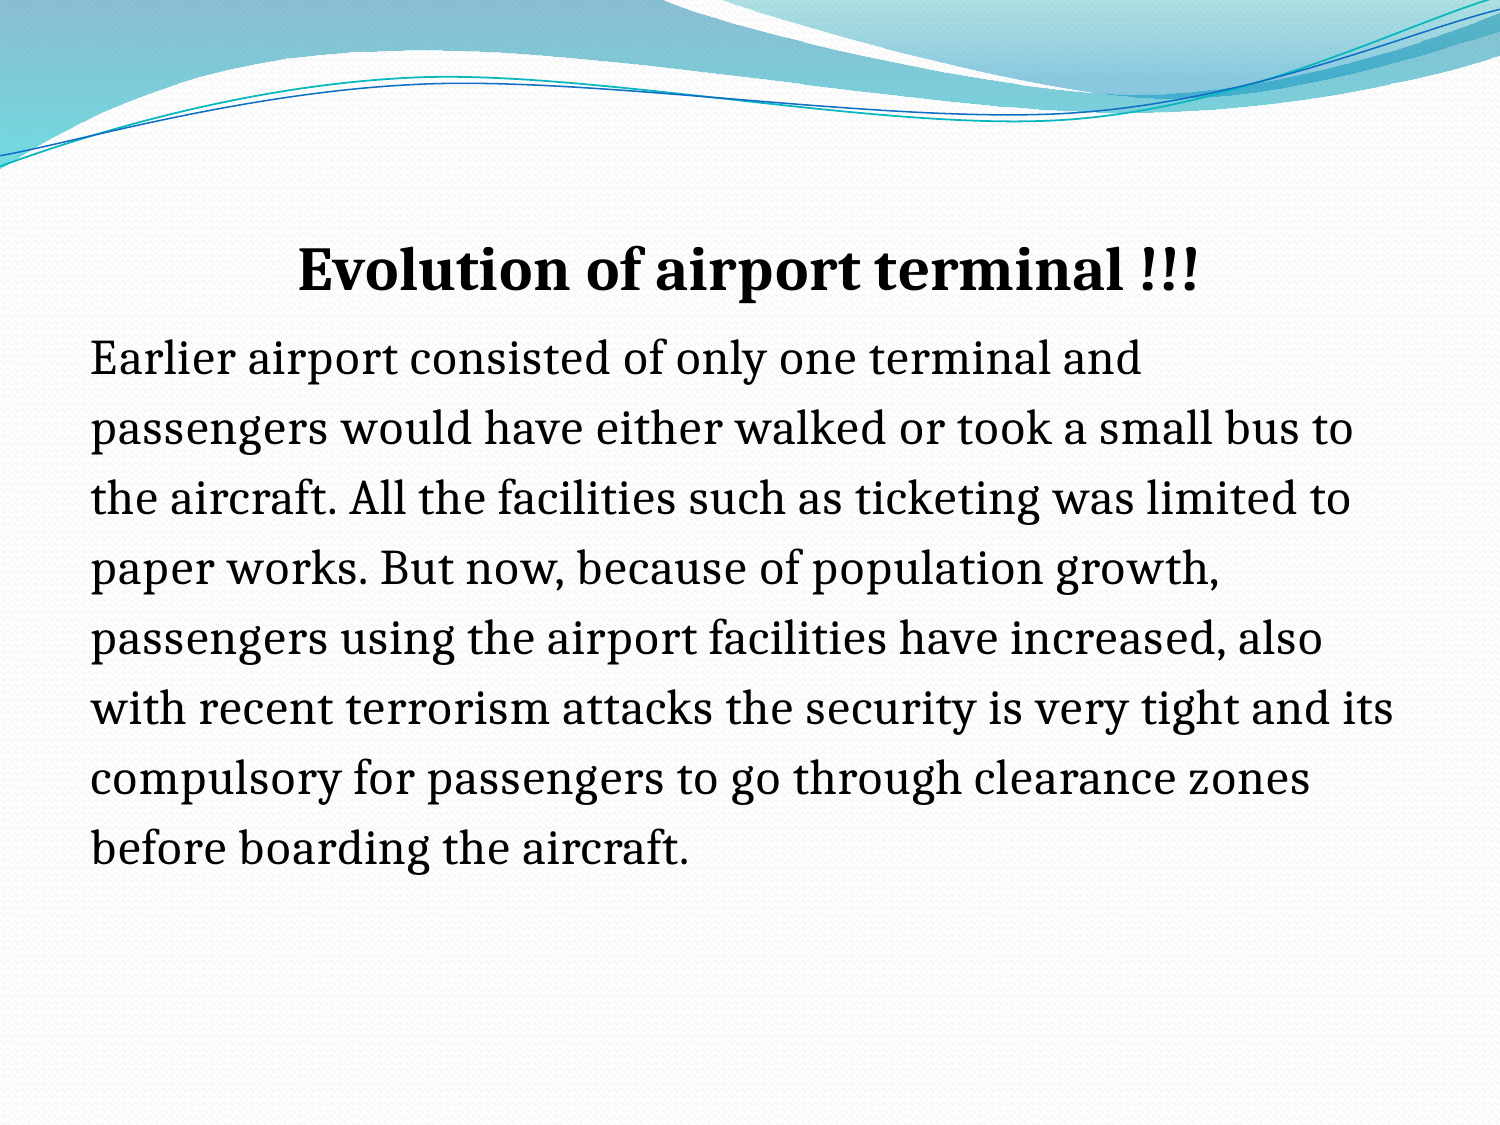

# Evolution of airport terminal !!!
Earlier airport consisted of only one terminal and
passengers would have either walked or took a small bus to
the aircraft. All the facilities such as ticketing was limited to
paper works. But now, because of population growth,
passengers using the airport facilities have increased, also
with recent terrorism attacks the security is very tight and its
compulsory for passengers to go through clearance zones
before boarding the aircraft.